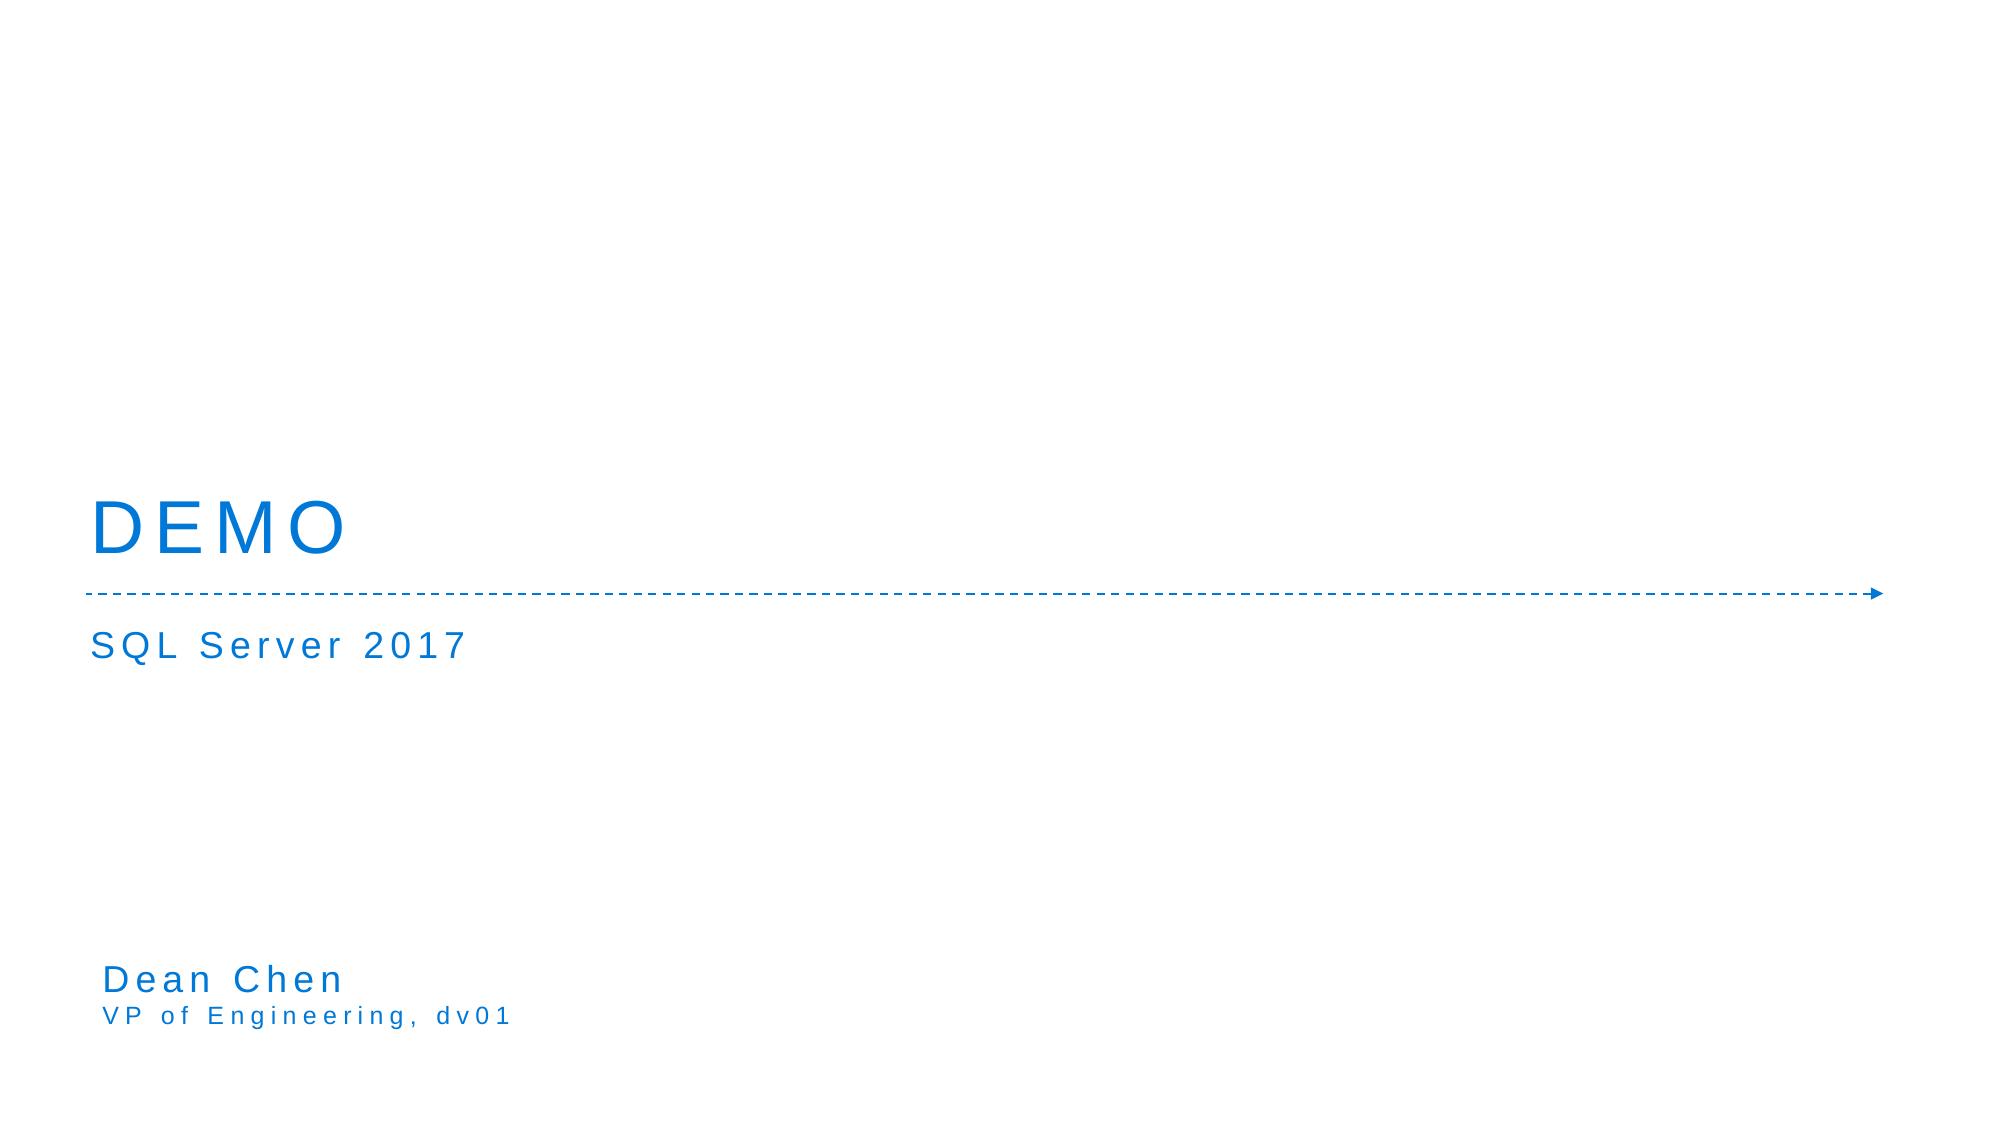

DEMO
SQL Server 2017
Dean Chen
VP of Engineering, dv01